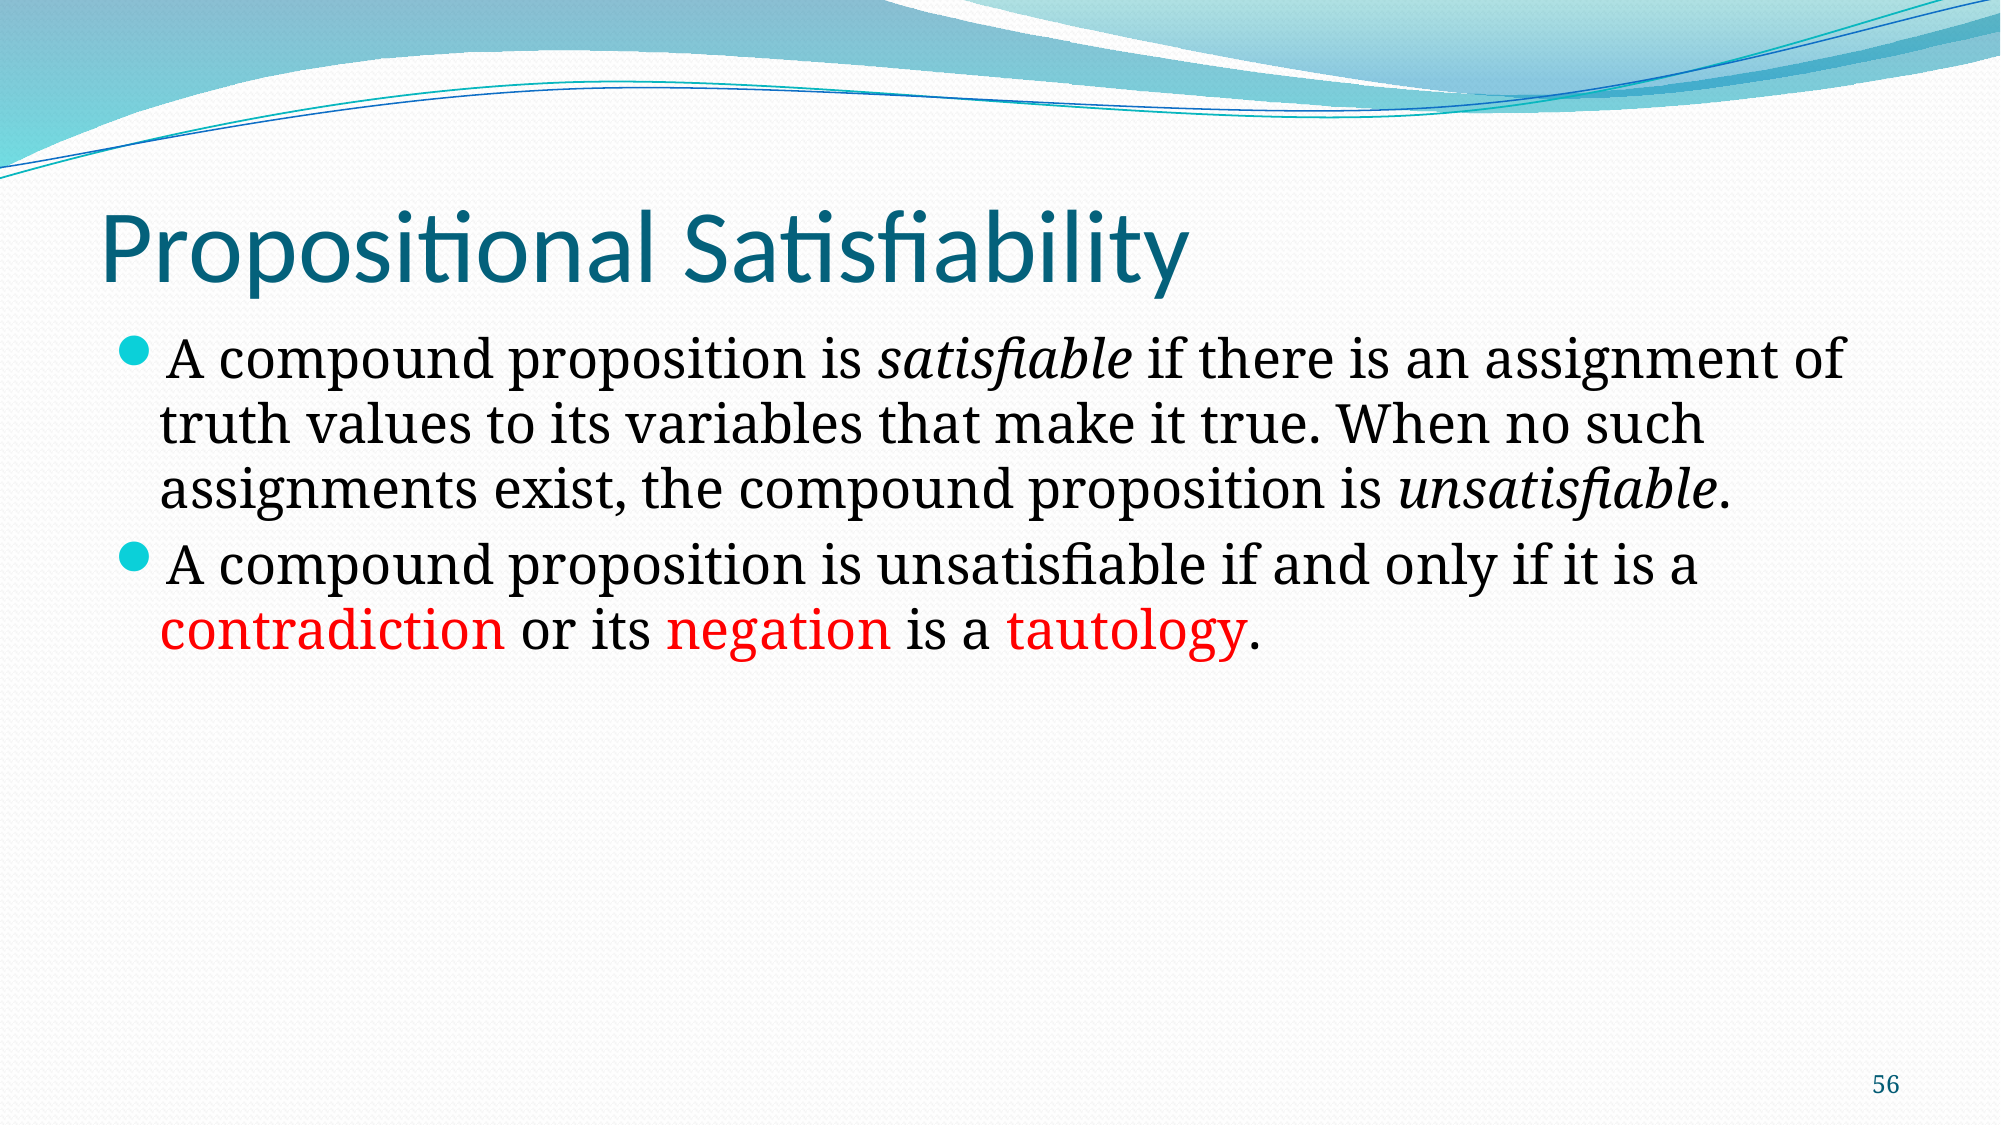

# Propositional Satisfiability
A compound proposition is satisfiable if there is an assignment of truth values to its variables that make it true. When no such assignments exist, the compound proposition is unsatisfiable.
A compound proposition is unsatisfiable if and only if it is a contradiction or its negation is a tautology.
56